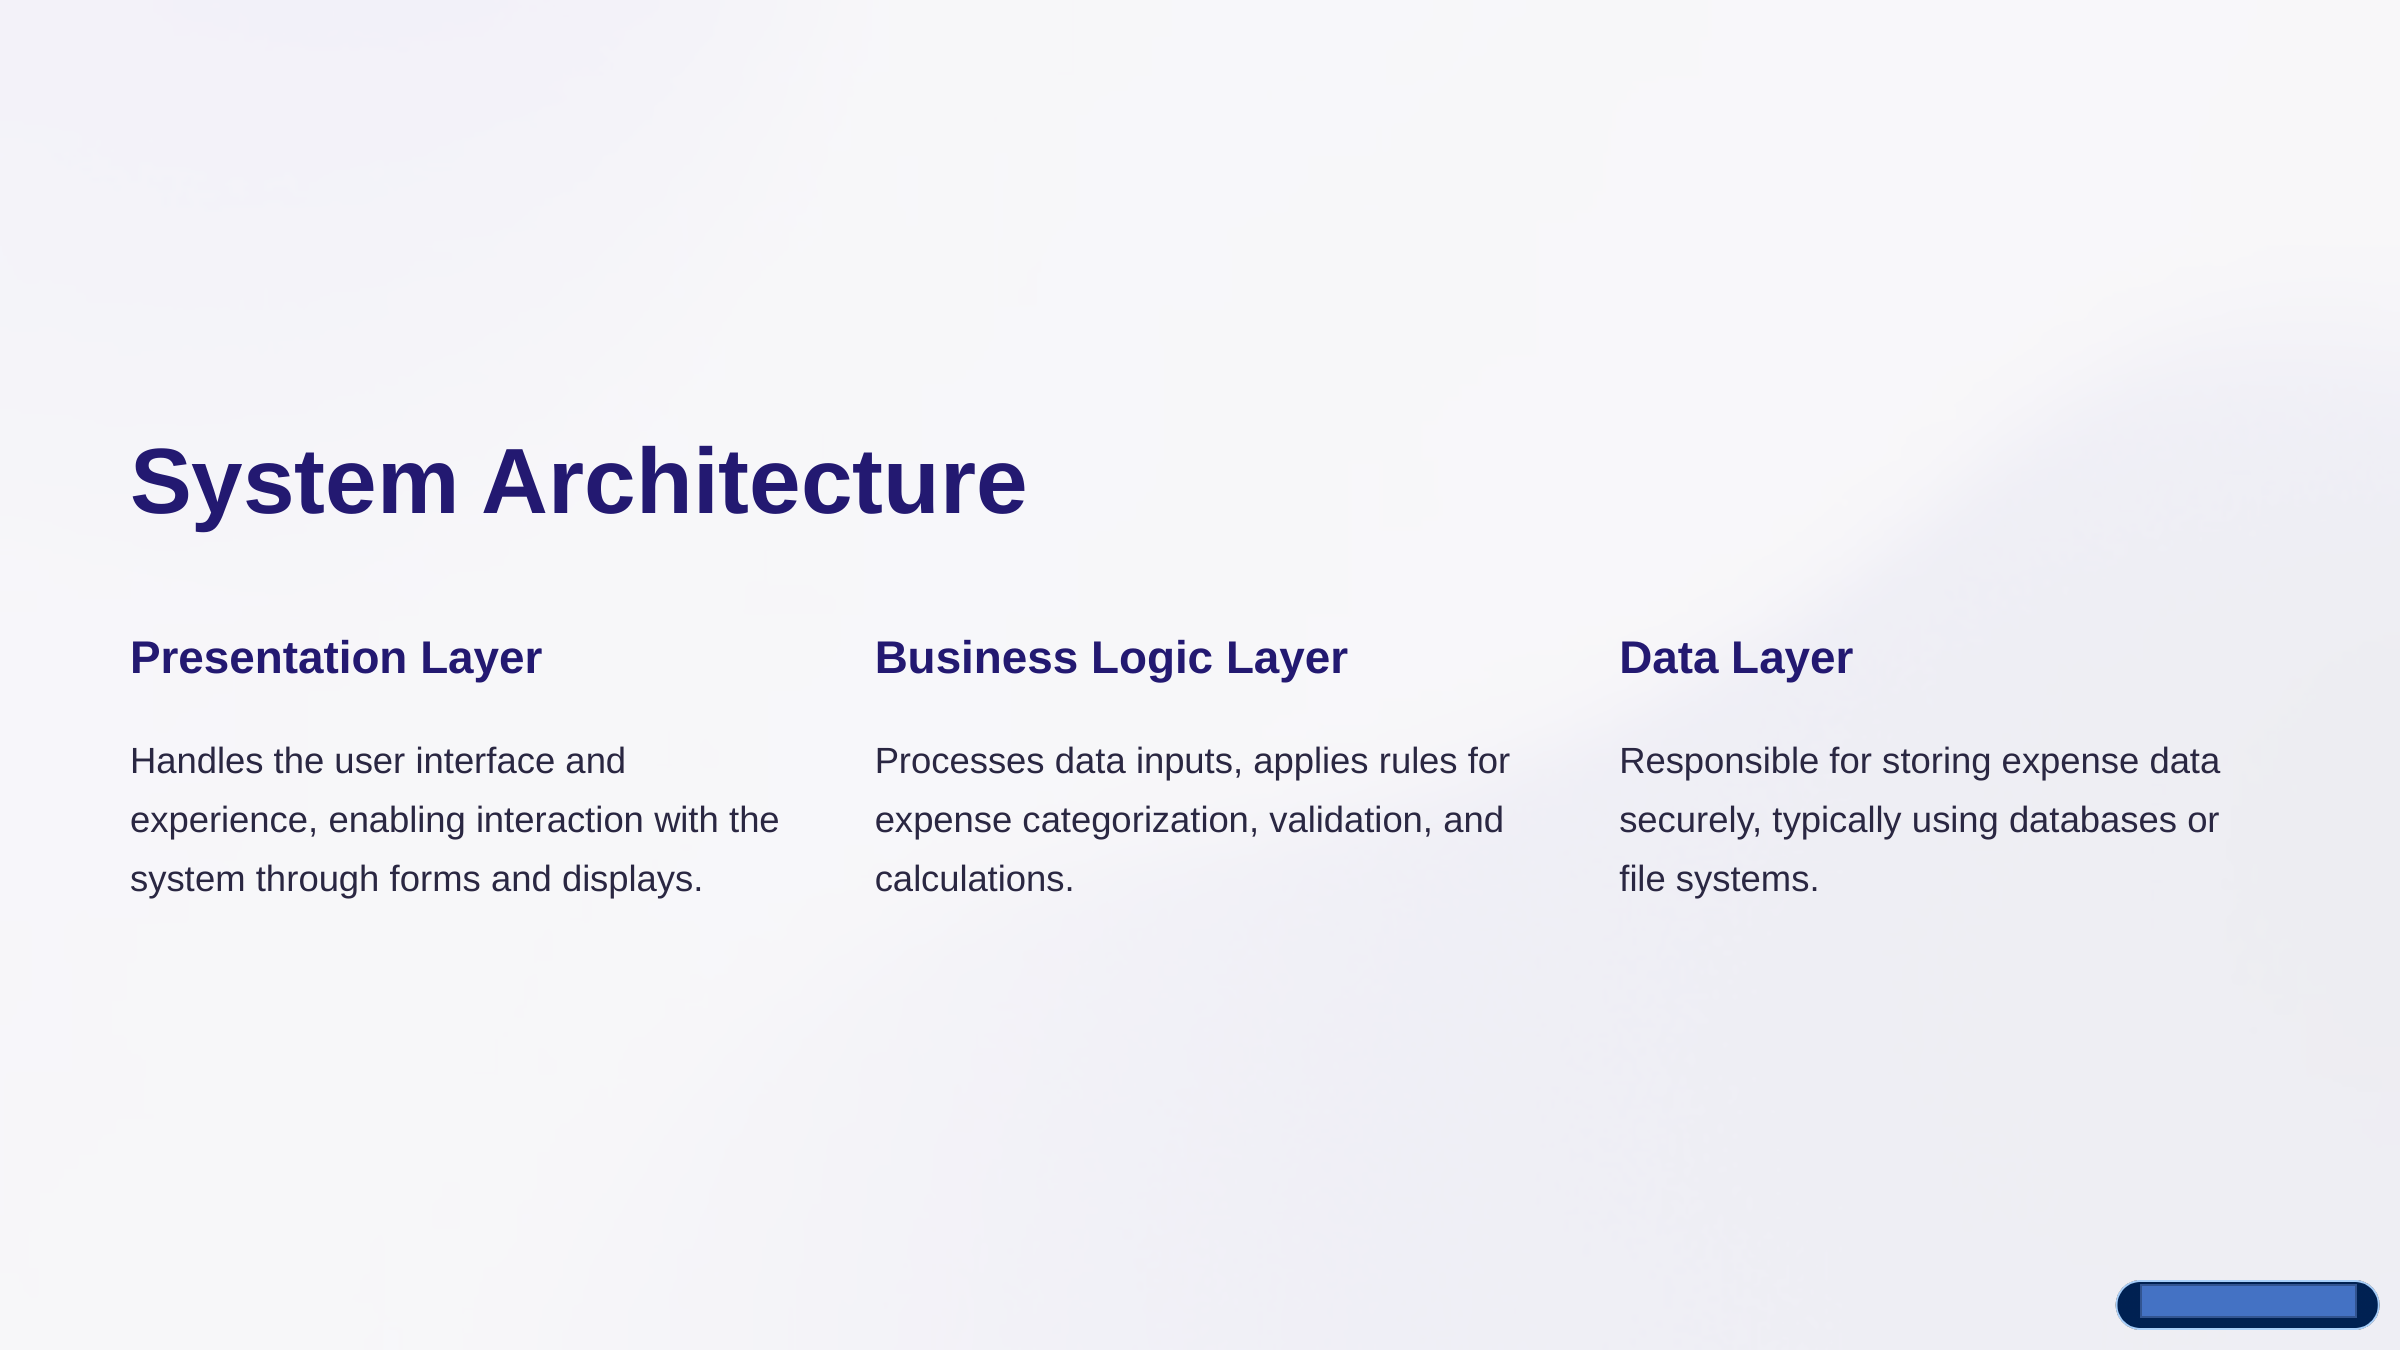

System Architecture
Presentation Layer
Business Logic Layer
Data Layer
Handles the user interface and experience, enabling interaction with the system through forms and displays.
Processes data inputs, applies rules for expense categorization, validation, and calculations.
Responsible for storing expense data securely, typically using databases or file systems.